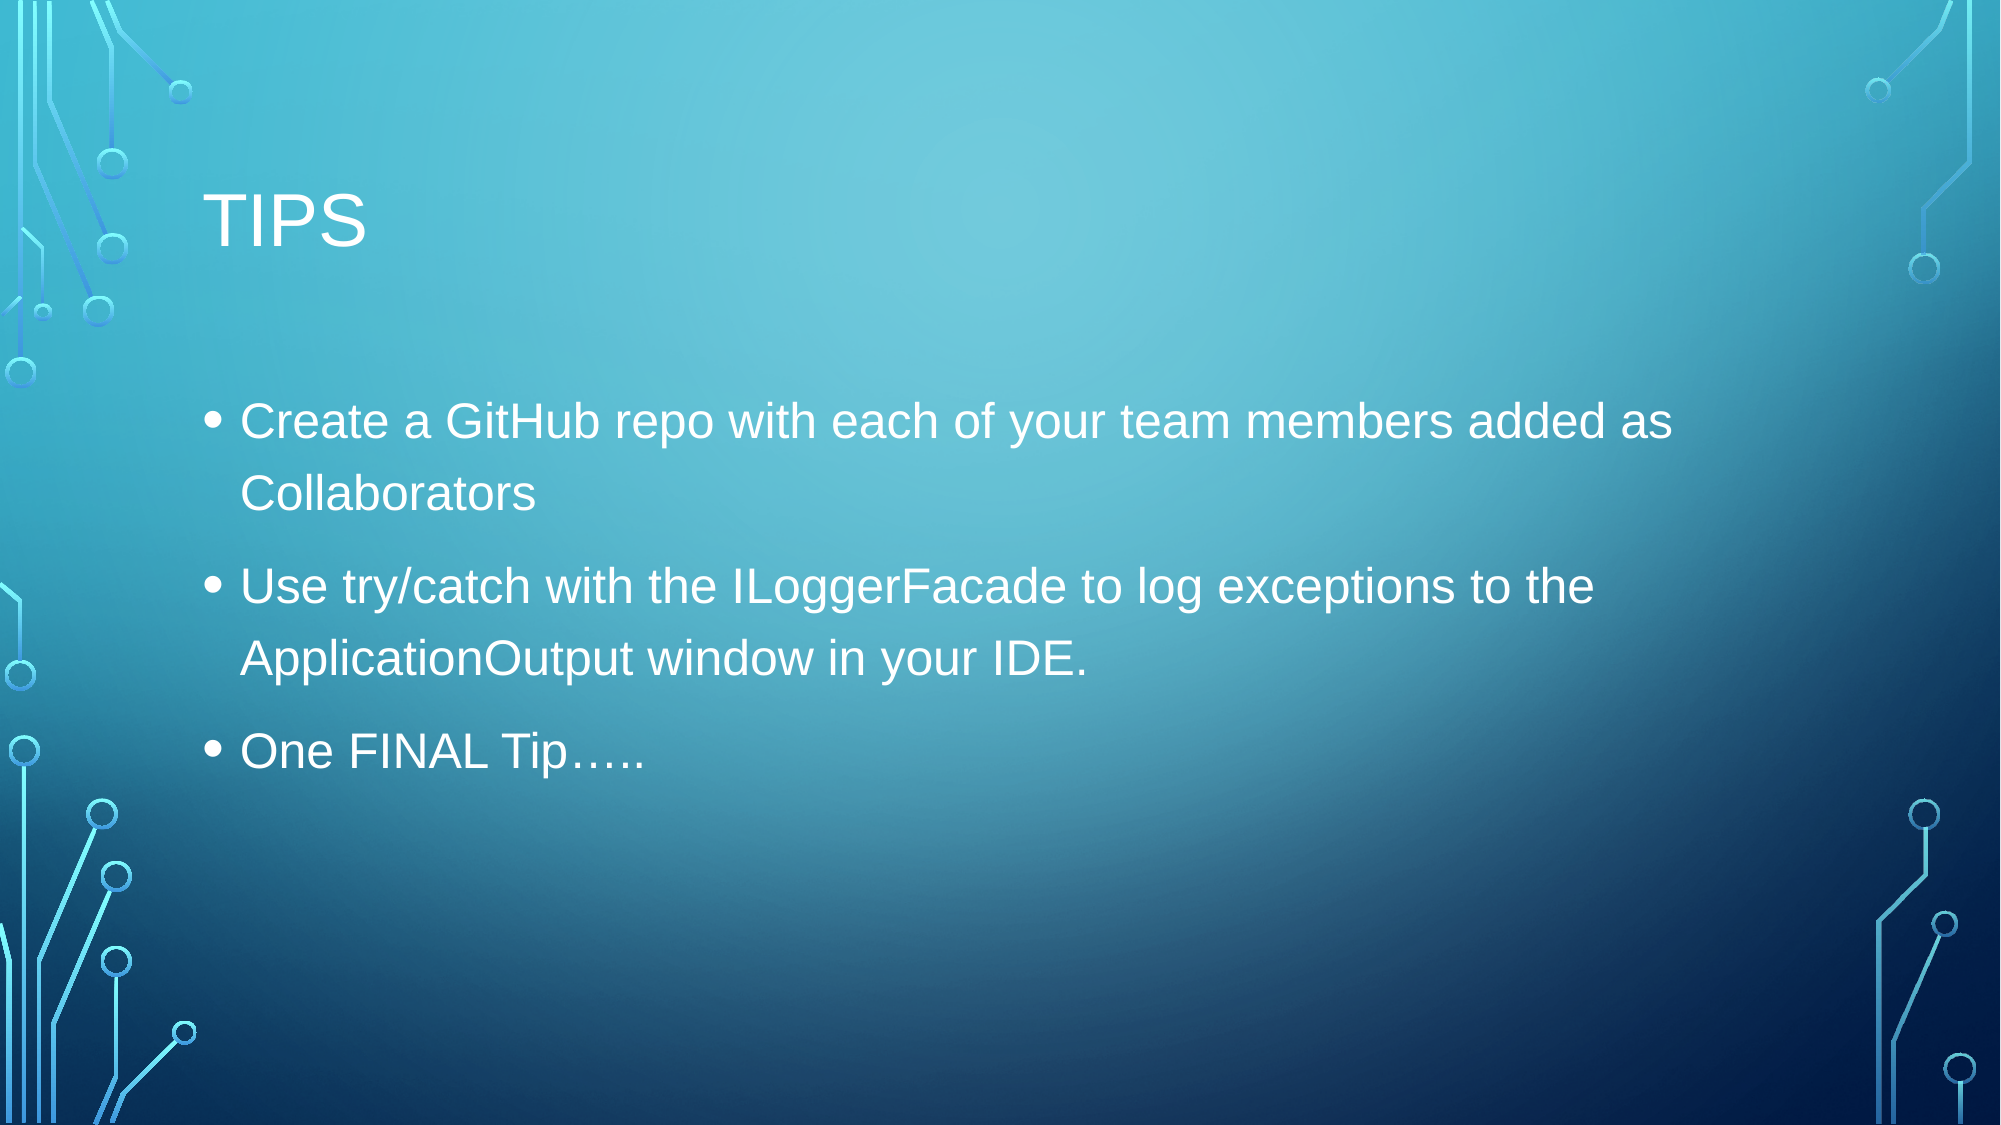

# TIPS
Create a GitHub repo with each of your team members added as Collaborators
Use try/catch with the ILoggerFacade to log exceptions to the ApplicationOutput window in your IDE.
One FINAL Tip…..